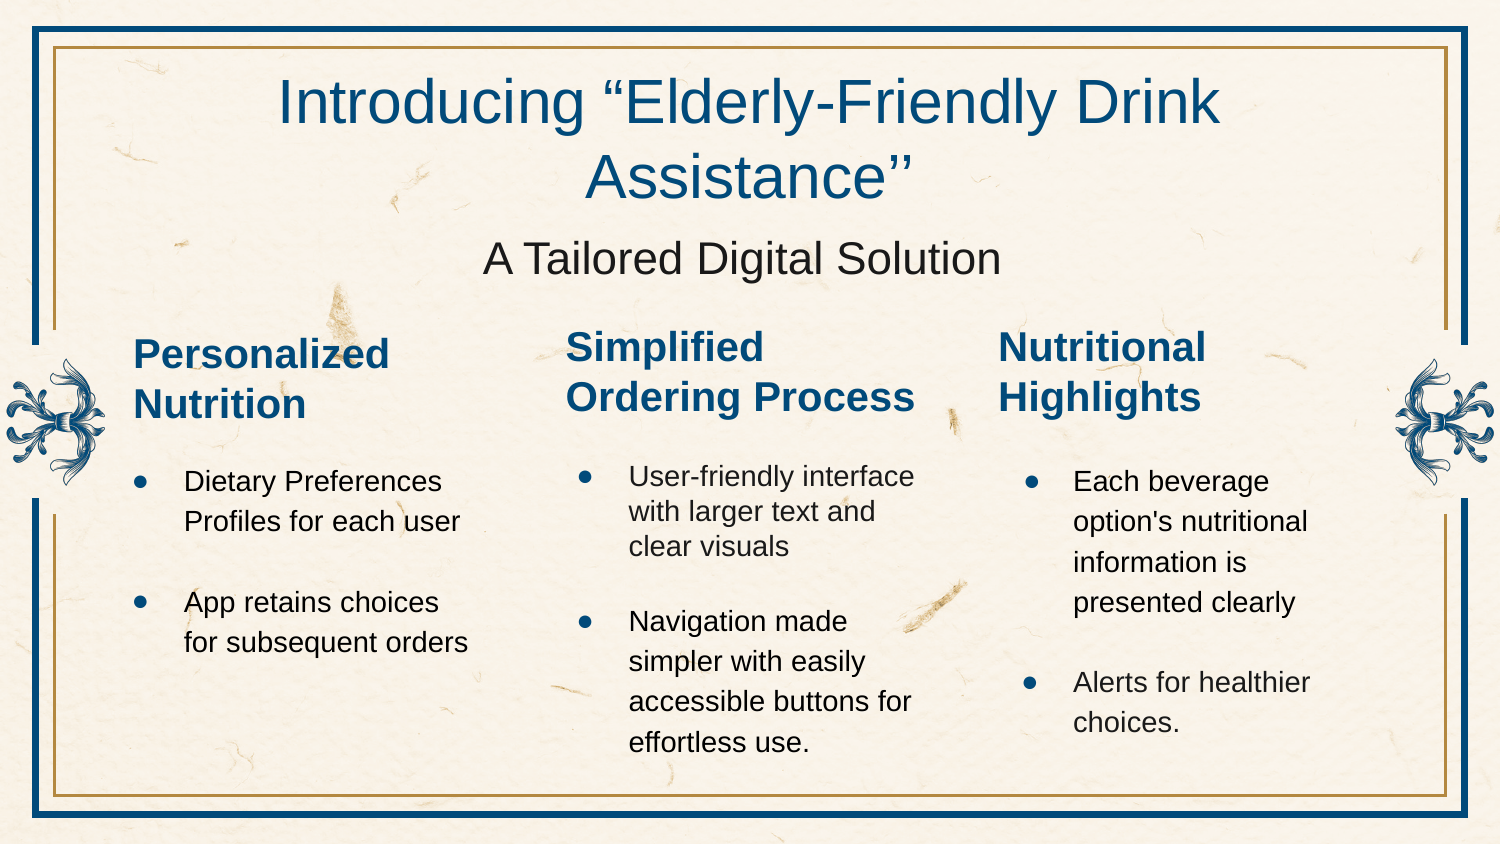

# Introducing “Elderly-Friendly Drink Assistance’’
A Tailored Digital Solution
Simplified Ordering Process
Nutritional Highlights
Personalized Nutrition
Dietary Preferences Profiles for each user

App retains choices for subsequent orders
User-friendly interface with larger text and clear visuals

Navigation made simpler with easily accessible buttons for effortless use.
Each beverage option's nutritional information is presented clearly

Alerts for healthier choices.